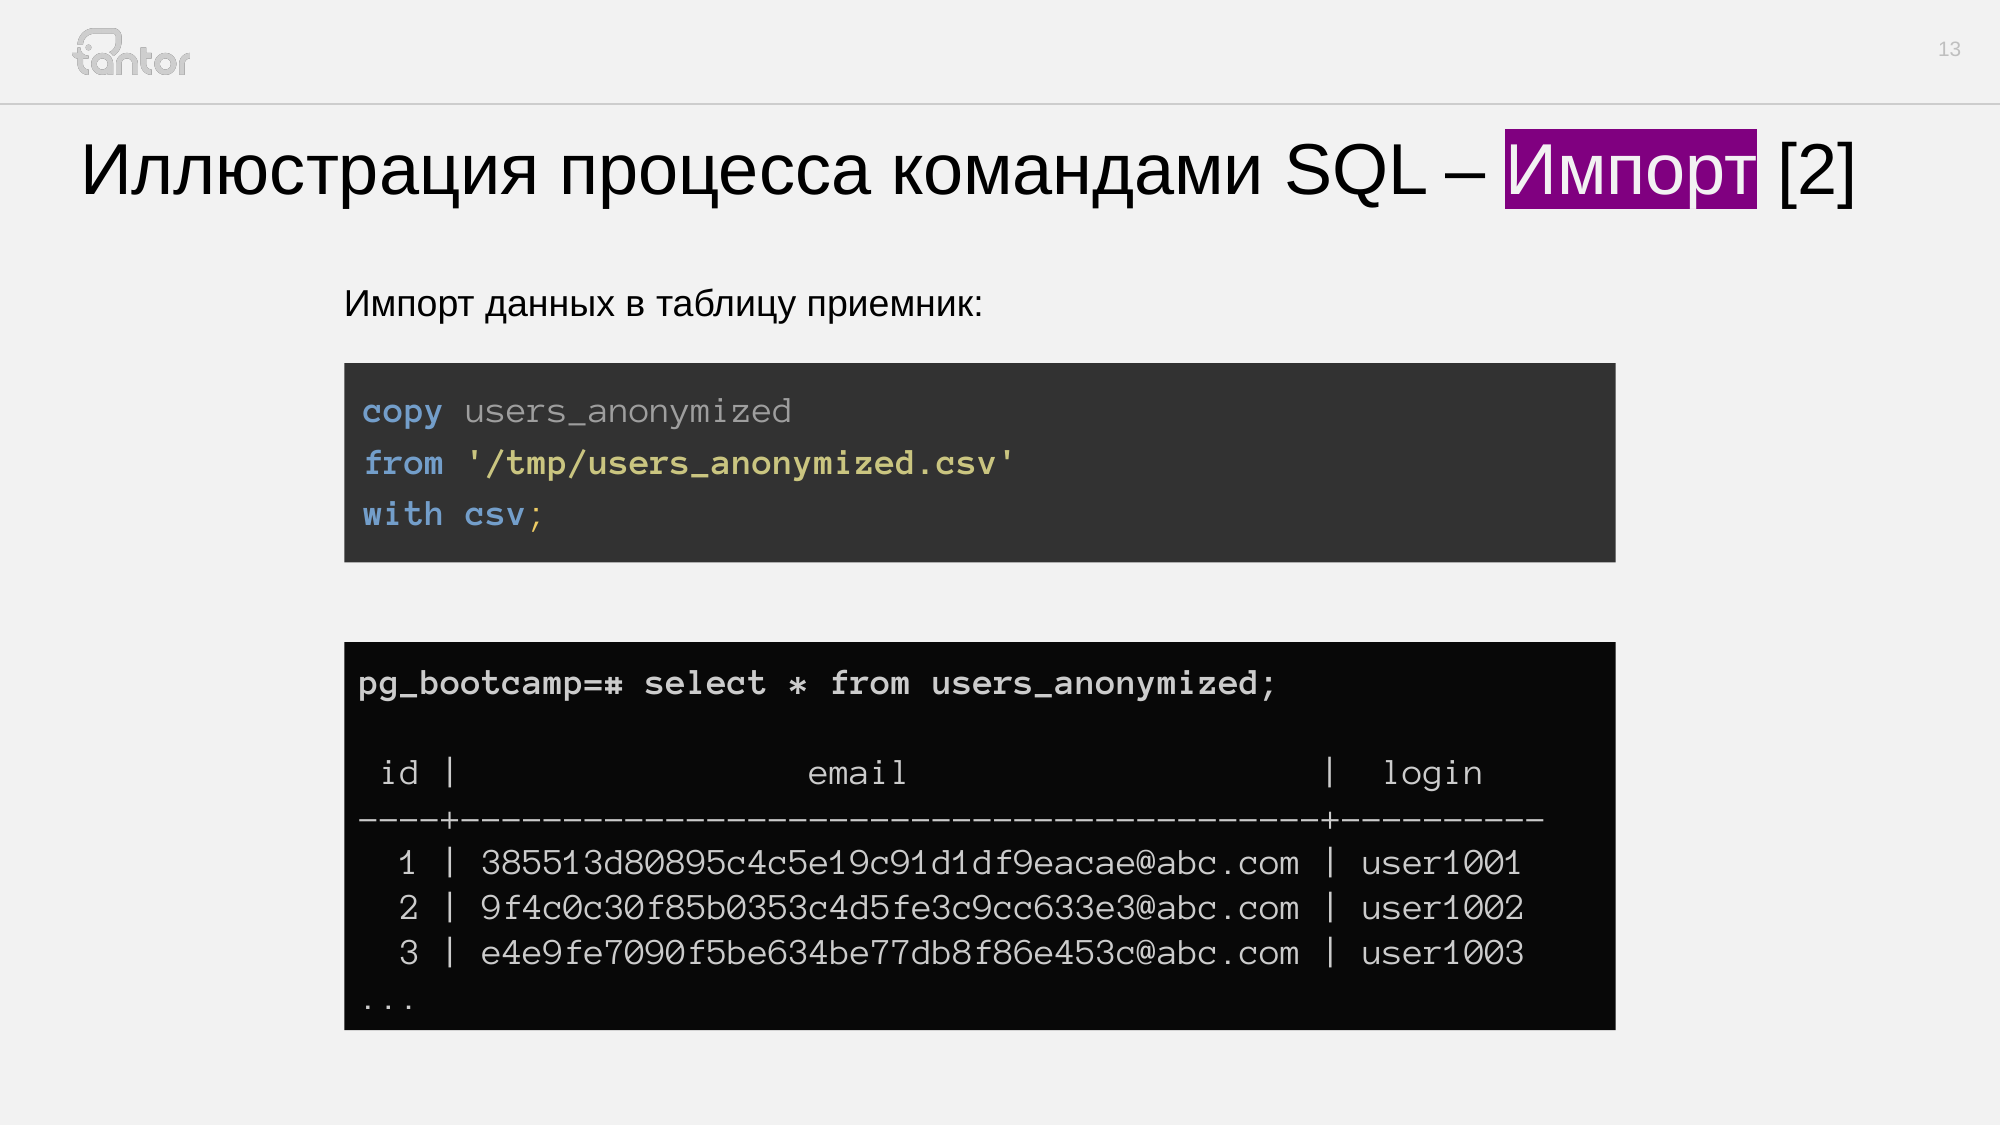

# Иллюстрация процесса командами SQL – Импорт [2]
Импорт данных в таблицу приемник:

copy users_anonymized
from '/tmp/users_anonymized.csv'
with csv;
pg_bootcamp=# select * from users_anonymized;

 id |              	email                    |  login
----+------------------------------------------+----------
  1 | 385513d80895c4c5e19c91d1df9eacae@abc.com | user1001
  2 | 9f4c0c30f85b0353c4d5fe3c9cc633e3@abc.com | user1002
  3 | e4e9fe7090f5be634be77db8f86e453c@abc.com | user1003
...